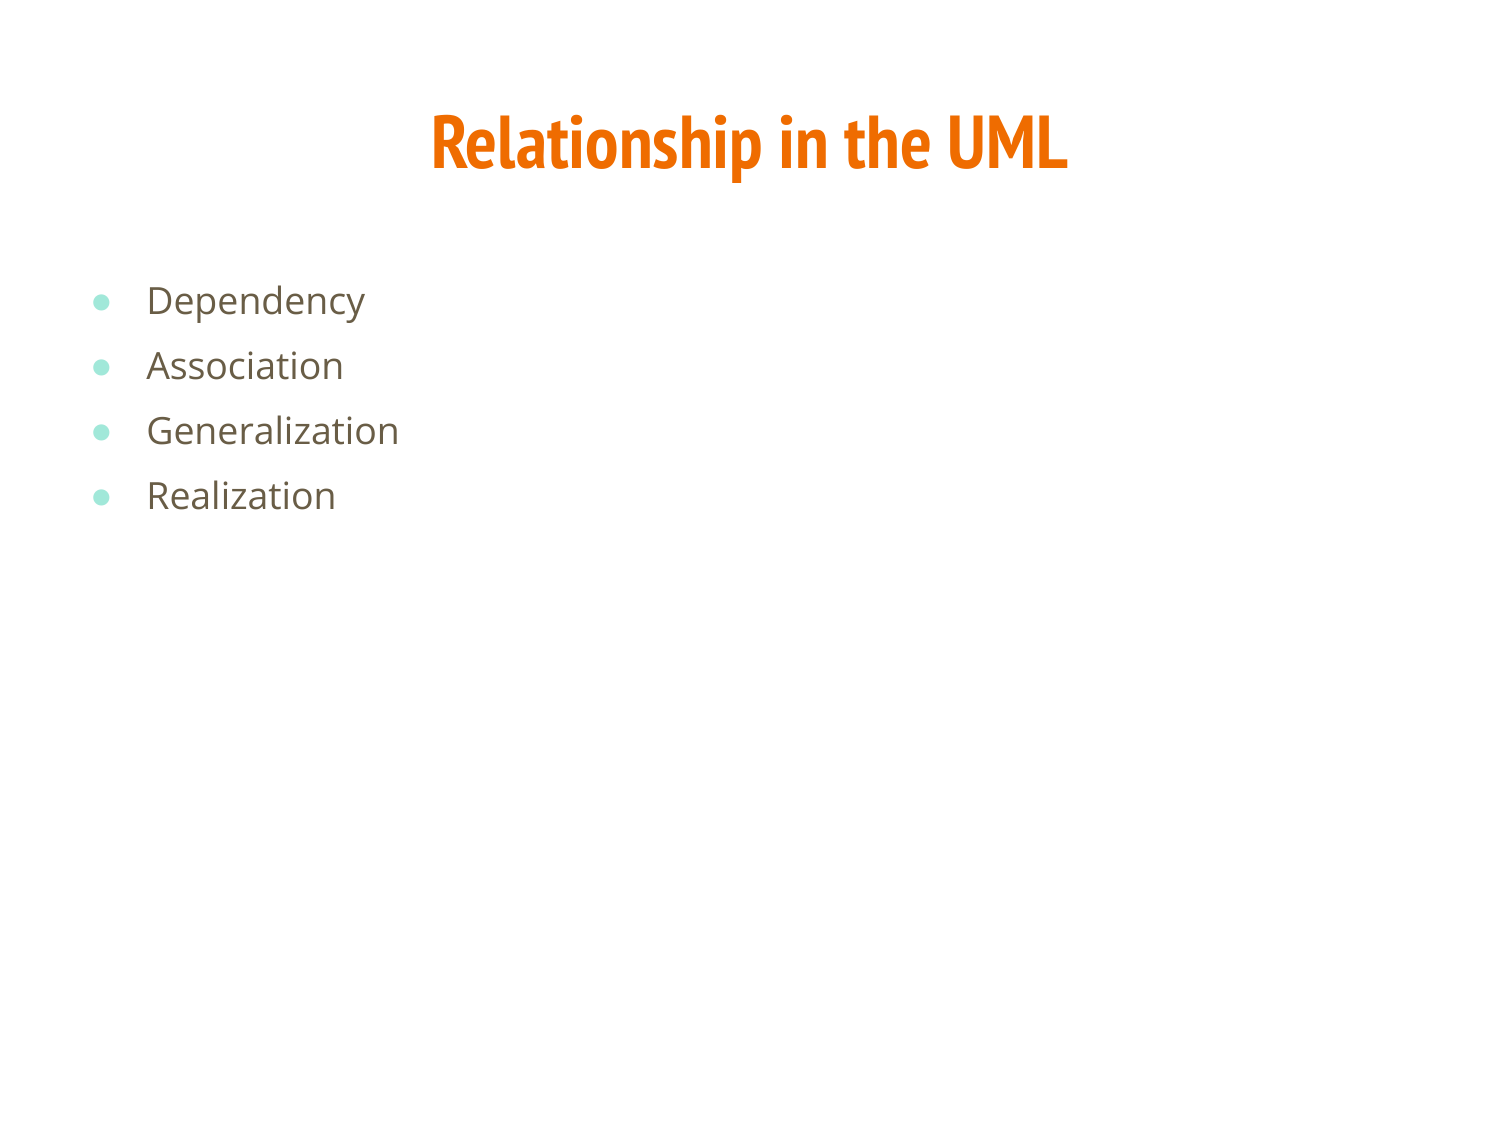

# Relationship in the UML
Dependency
Association
Generalization
Realization